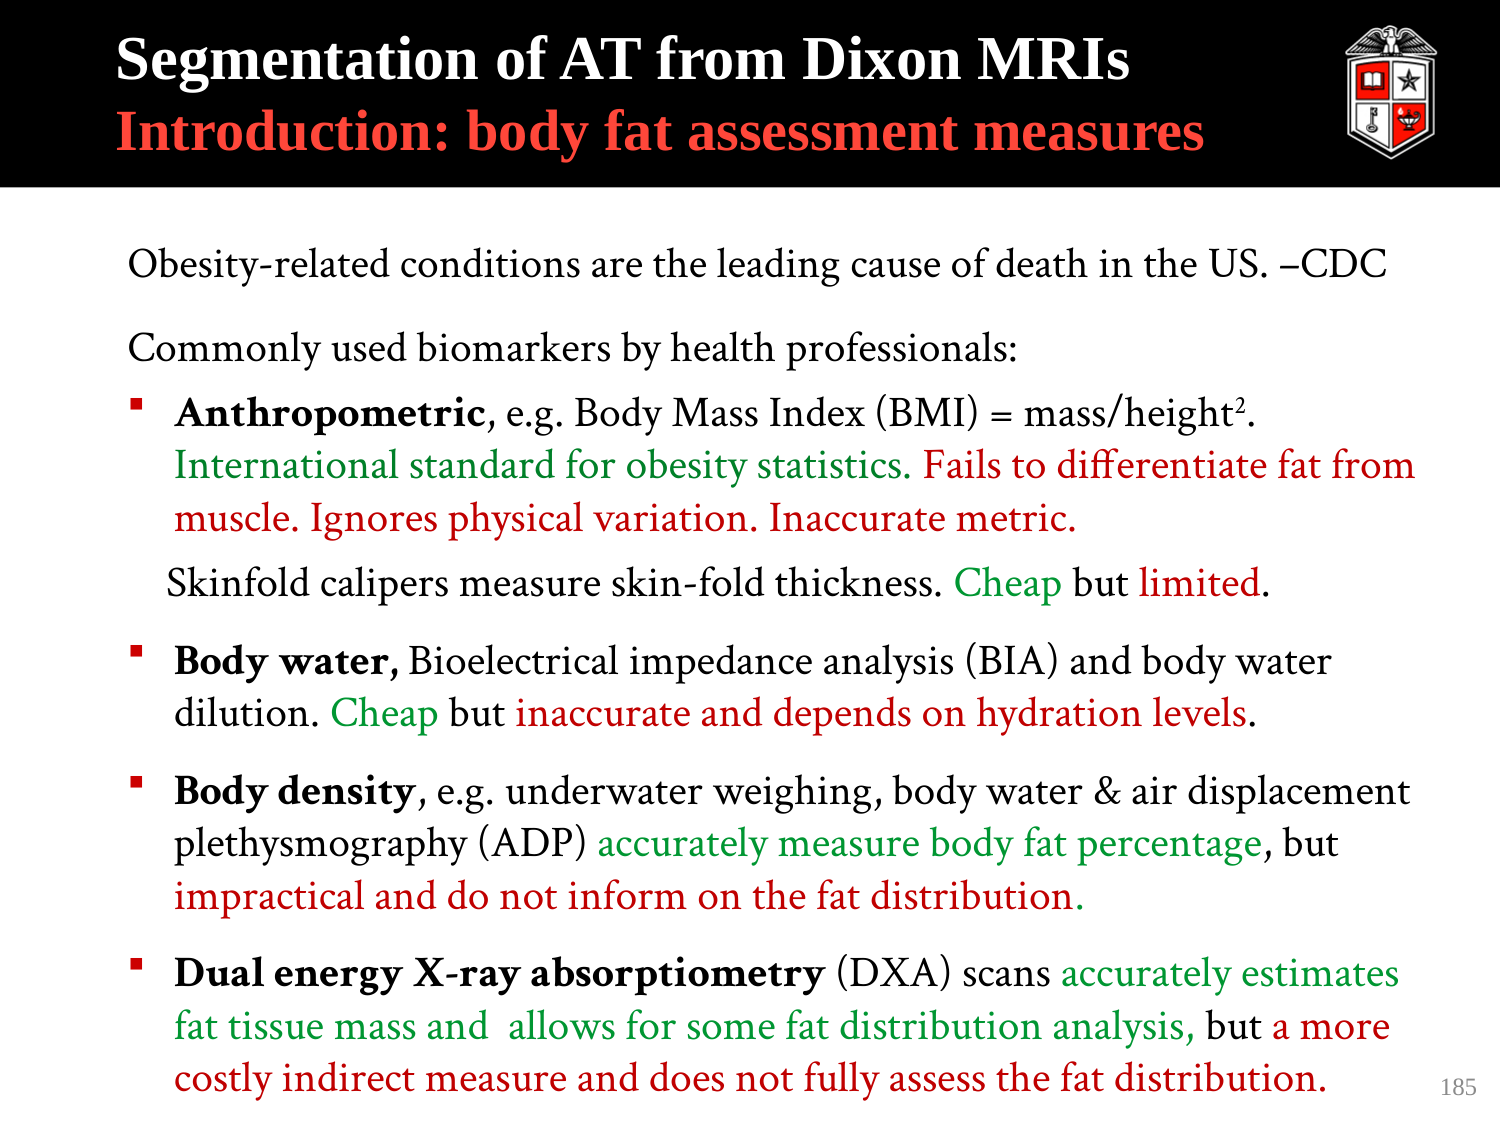

# Segmentation of AT from Dixon MRIs Introduction: body fat assessment measures
Obesity-related conditions are the leading cause of death in the US. –CDC
Commonly used biomarkers by health professionals:
Anthropometric, e.g. Body Mass Index (BMI) = mass/height2. International standard for obesity statistics. Fails to differentiate fat from muscle. Ignores physical variation. Inaccurate metric.
    Skinfold calipers measure skin-fold thickness. Cheap but limited.
Body water, Bioelectrical impedance analysis (BIA) and body water dilution. Cheap but inaccurate and depends on hydration levels.
Body density, e.g. underwater weighing, body water & air displacement plethysmography (ADP) accurately measure body fat percentage, but impractical and do not inform on the fat distribution.
Dual energy X-ray absorptiometry (DXA) scans accurately estimates fat tissue mass and  allows for some fat distribution analysis, but a more costly indirect measure and does not fully assess the fat distribution.
185